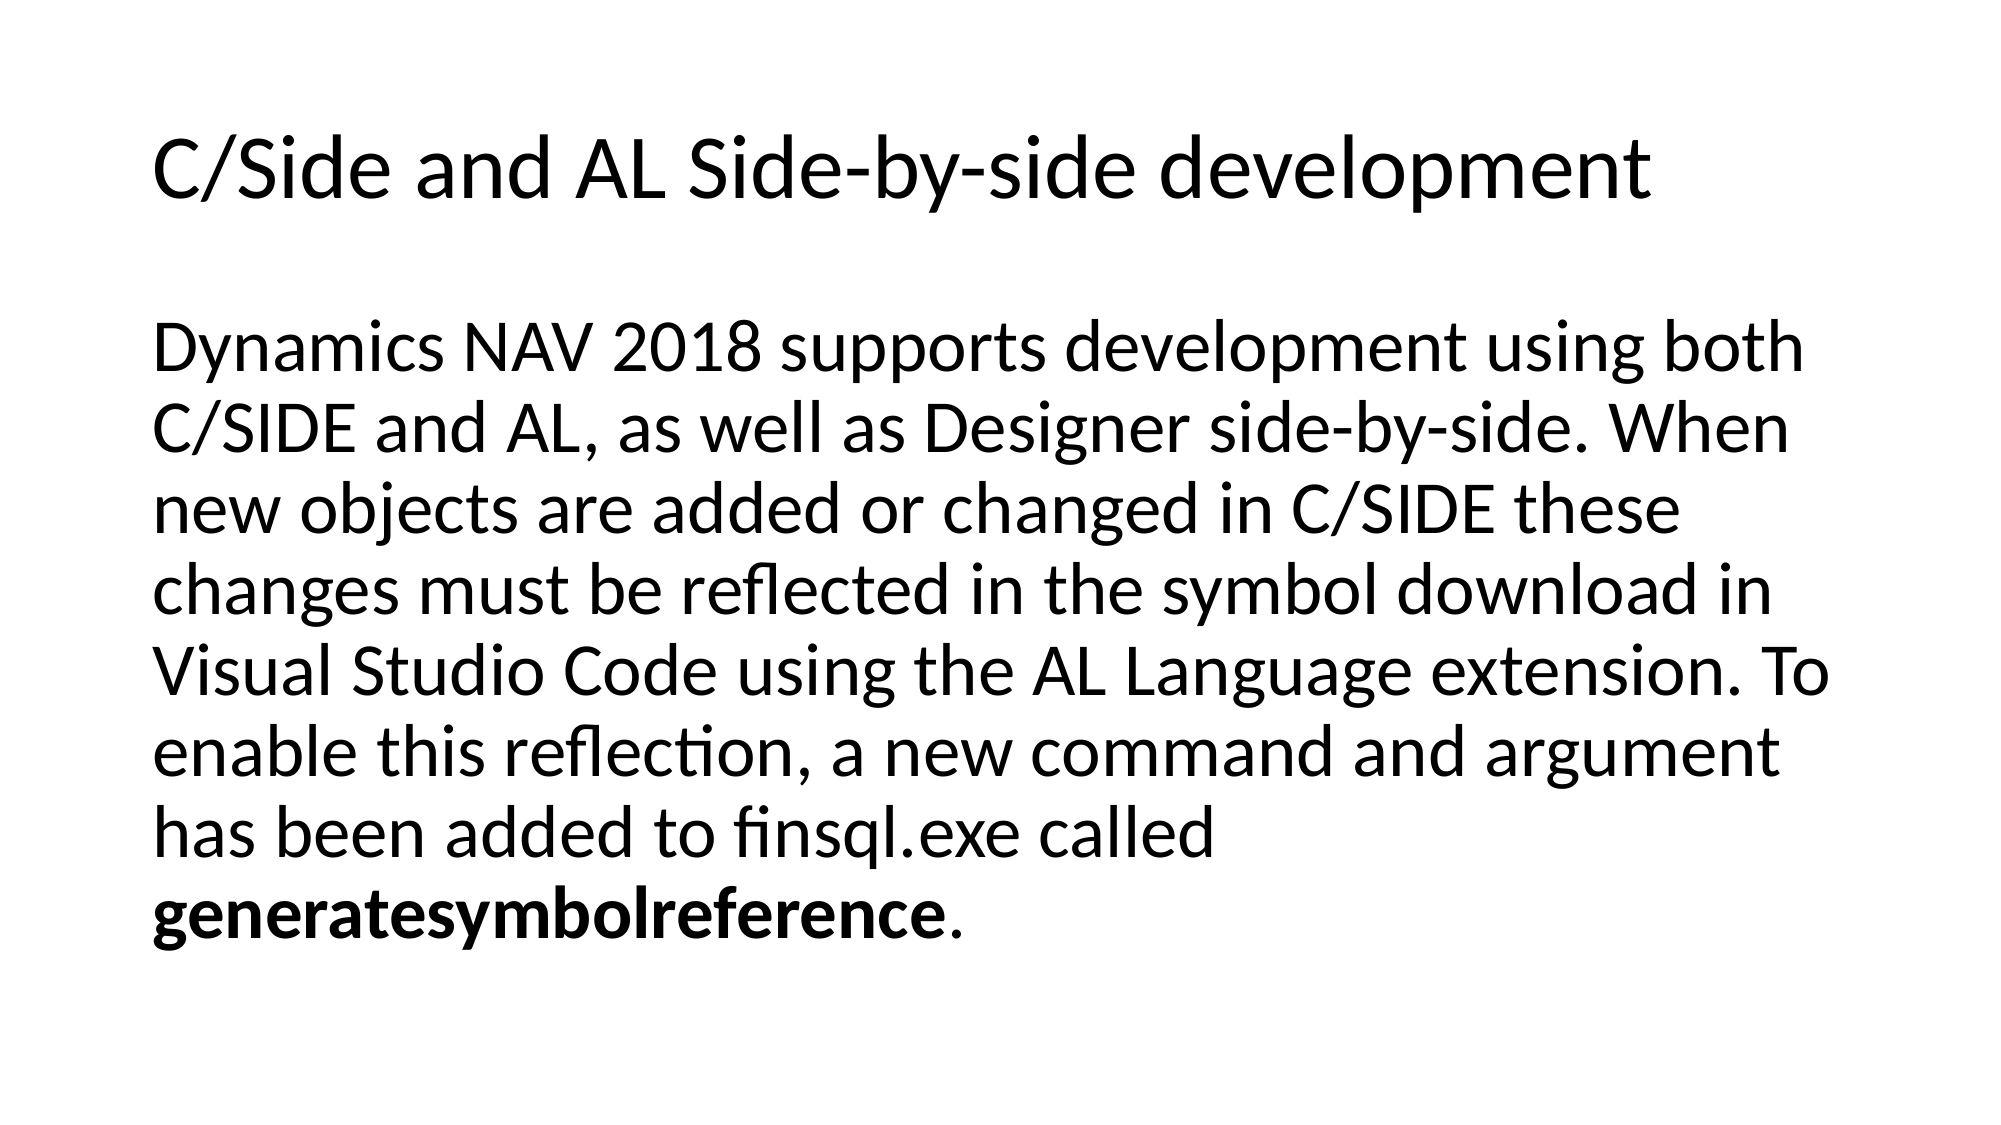

# C/Side and AL Side-by-side development
Dynamics NAV 2018 supports development using both C/SIDE and AL, as well as Designer side-by-side. When new objects are added or changed in C/SIDE these changes must be reflected in the symbol download in Visual Studio Code using the AL Language extension. To enable this reflection, a new command and argument has been added to finsql.exe called generatesymbolreference.